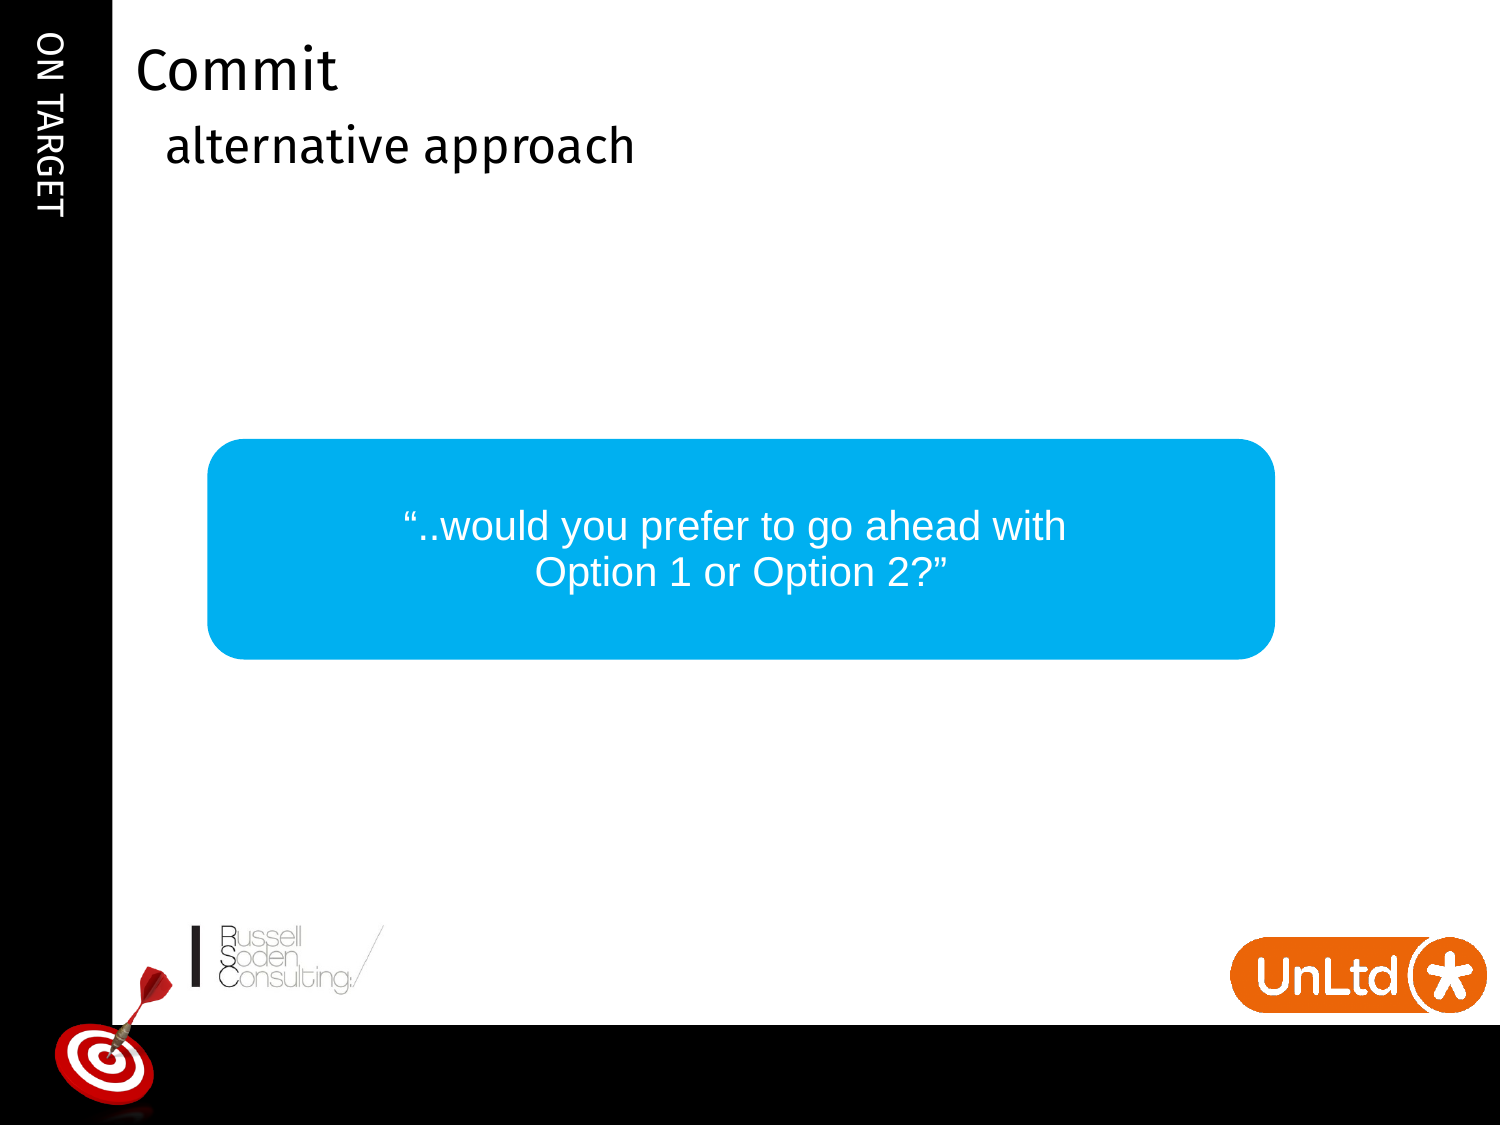

Commit
# alternative approach
“..would you prefer to go ahead with
Option 1 or Option 2?”